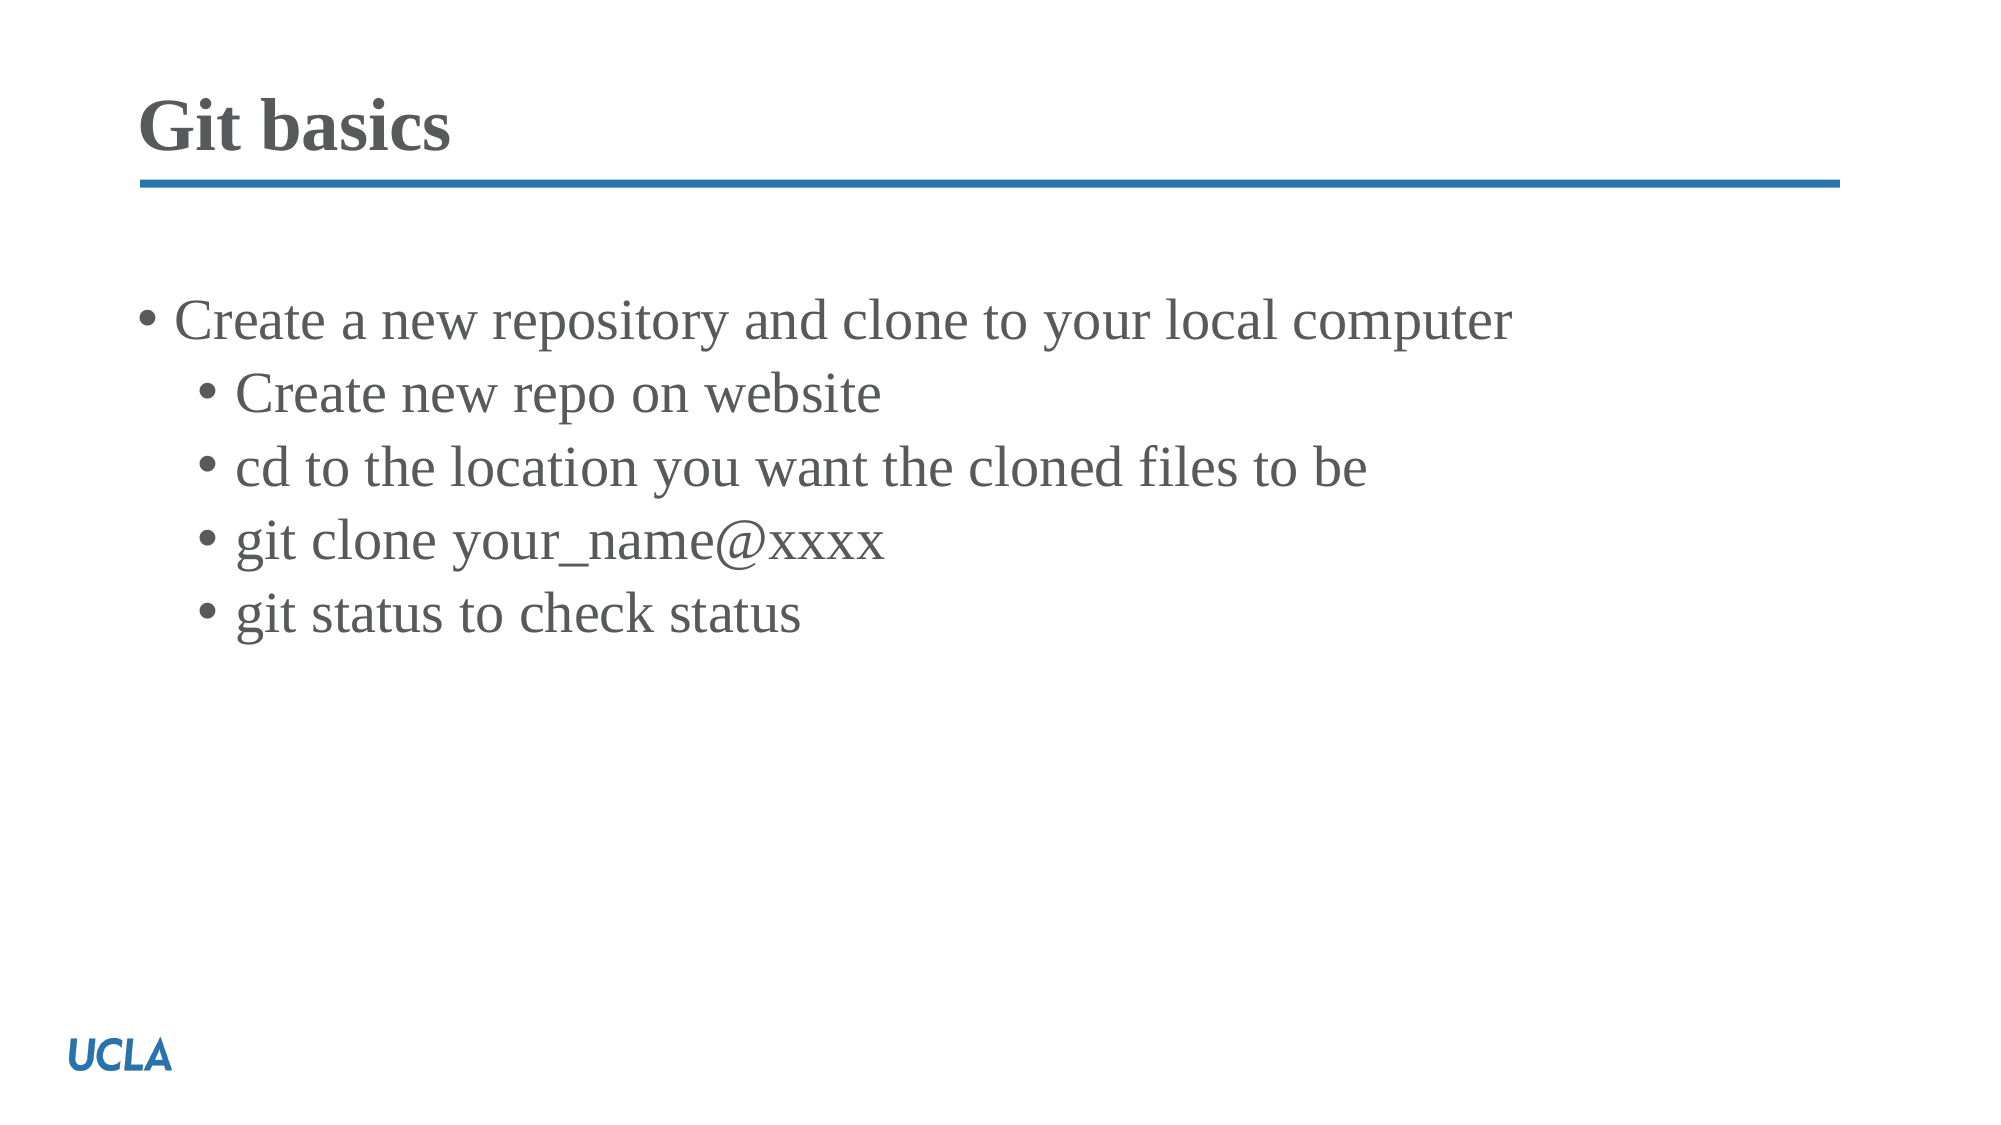

# Git basics
Create a new repository and clone to your local computer
Create new repo on website
cd to the location you want the cloned files to be
git clone your_name@xxxx
git status to check status